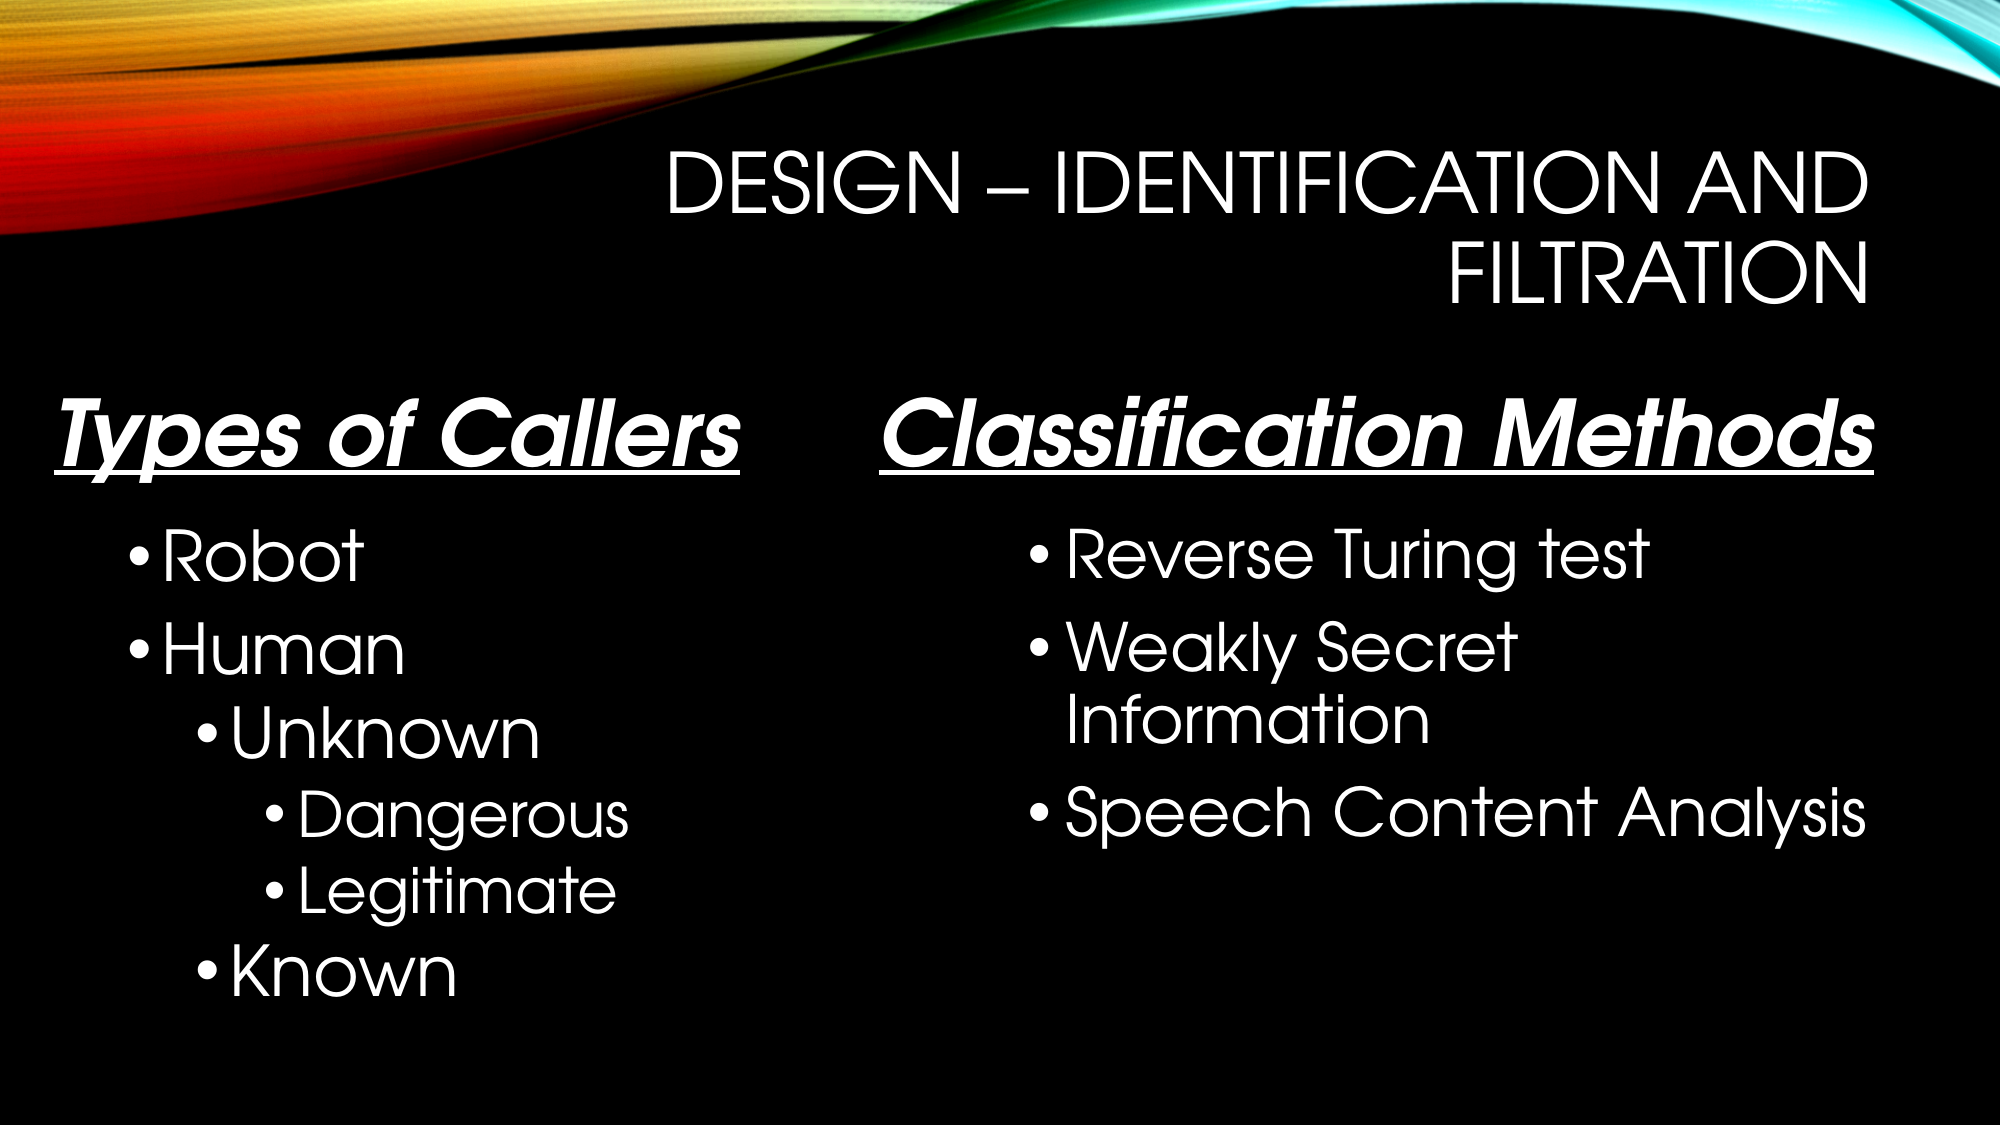

# Design – Identification and filtration
Types of Callers
Classification Methods
Robot
Human
Unknown
Dangerous
Legitimate
Known
Reverse Turing test
Weakly Secret Information
Speech Content Analysis